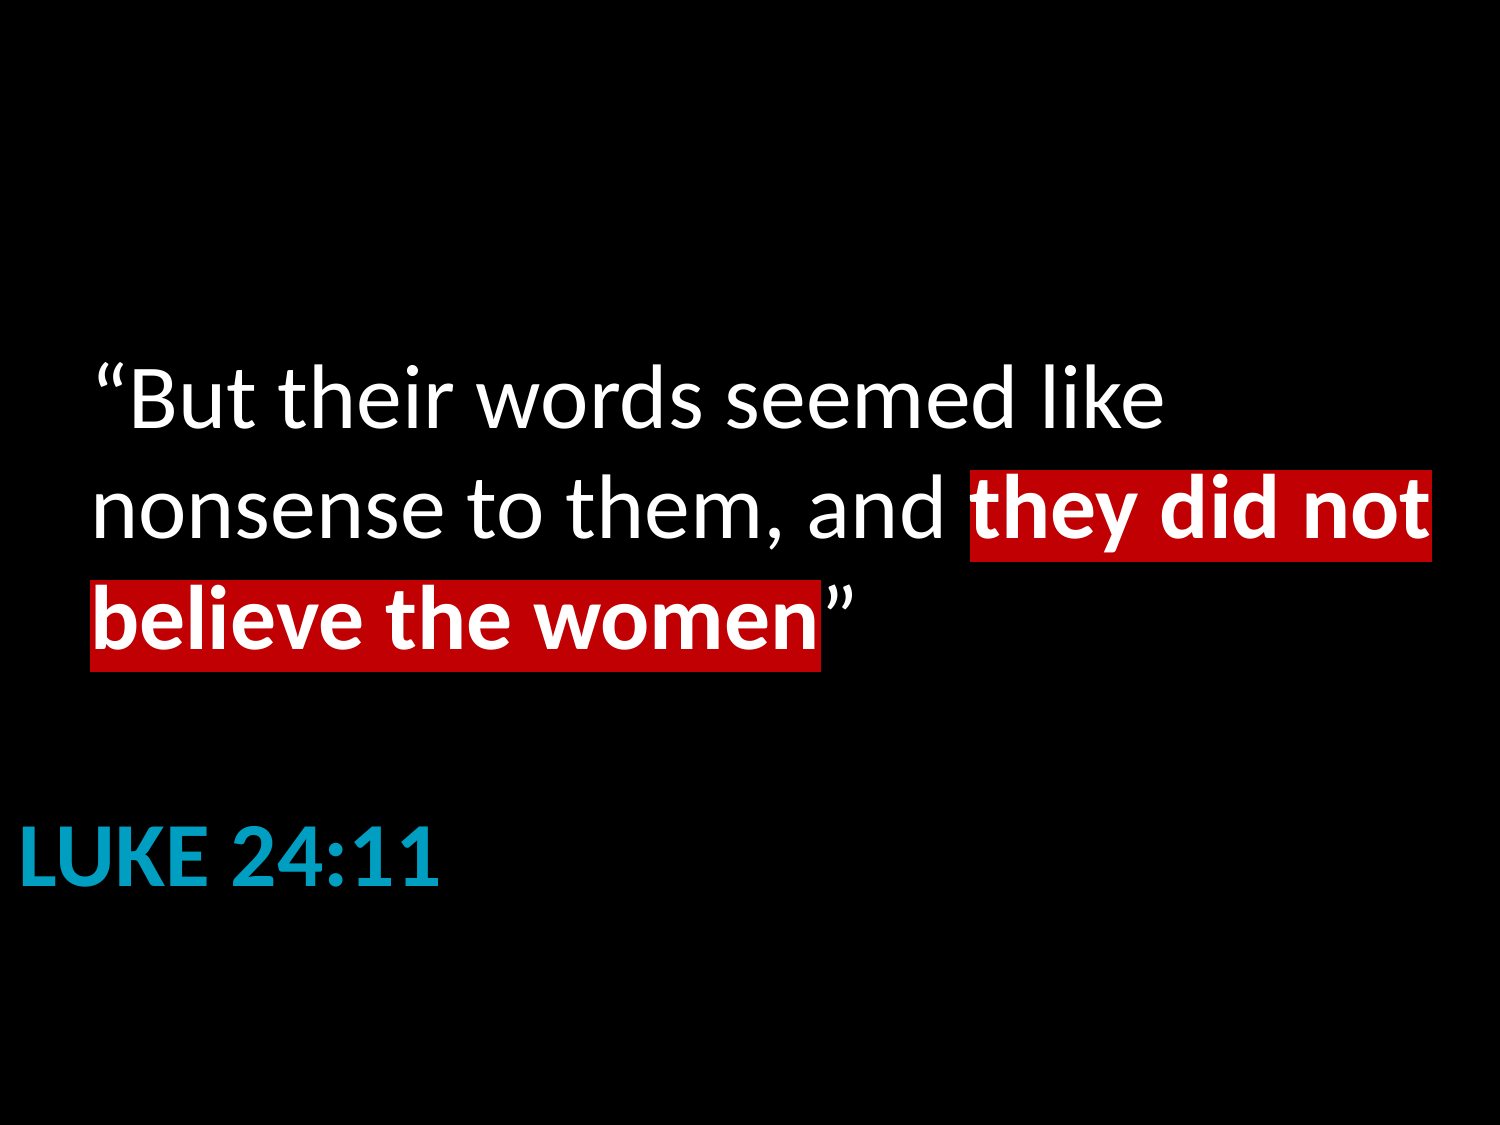

# “But their words seemed like nonsense to them, and they did not believe the women”
Luke 24:11